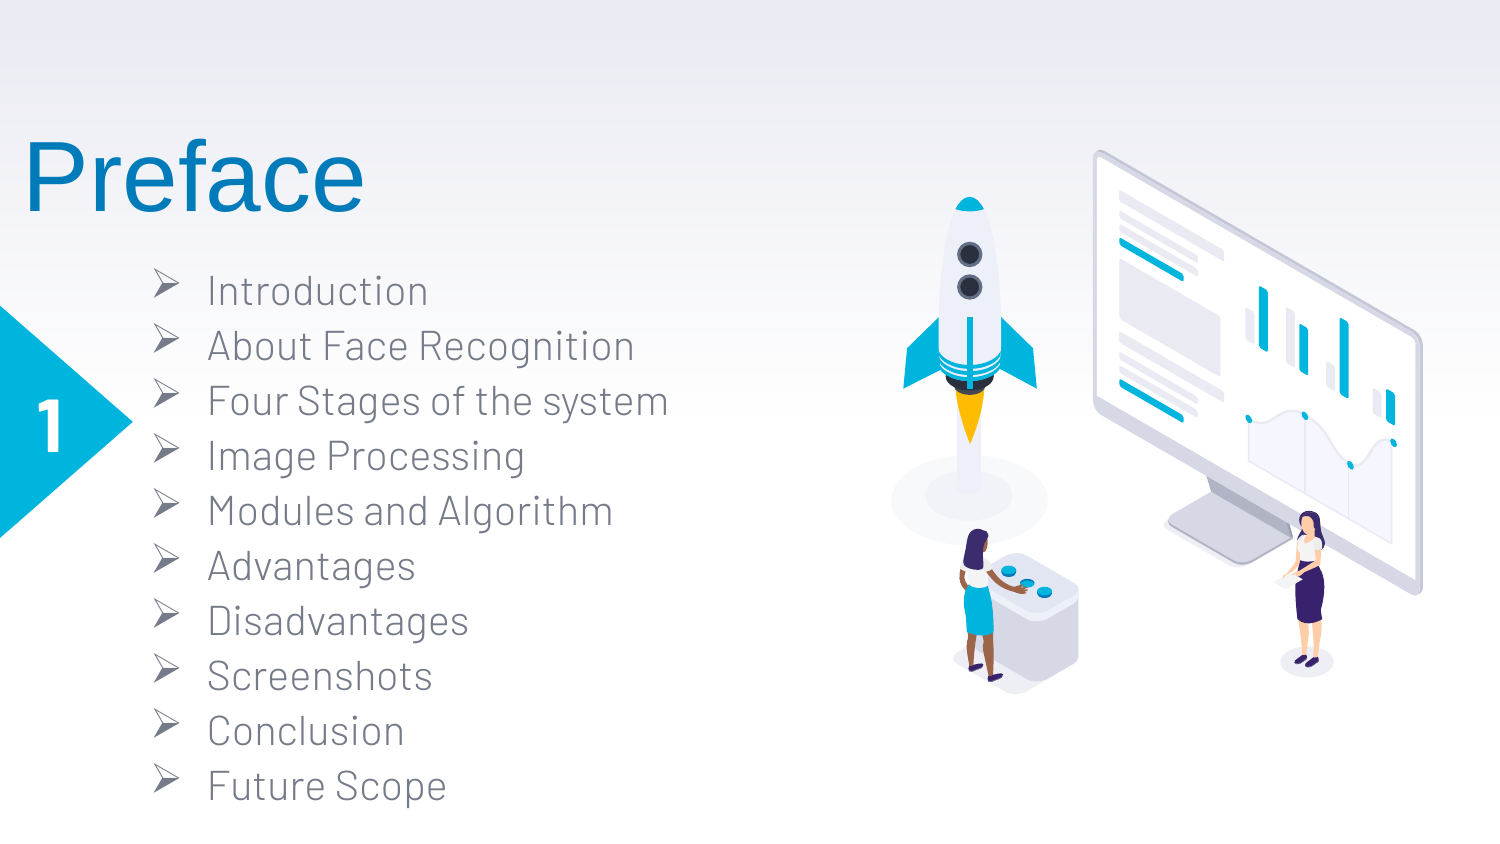

# Preface

Introduction
About Face Recognition
Four Stages of the system
Image Processing
Modules and Algorithm
Advantages
Disadvantages
Screenshots
Conclusion
Future Scope
1